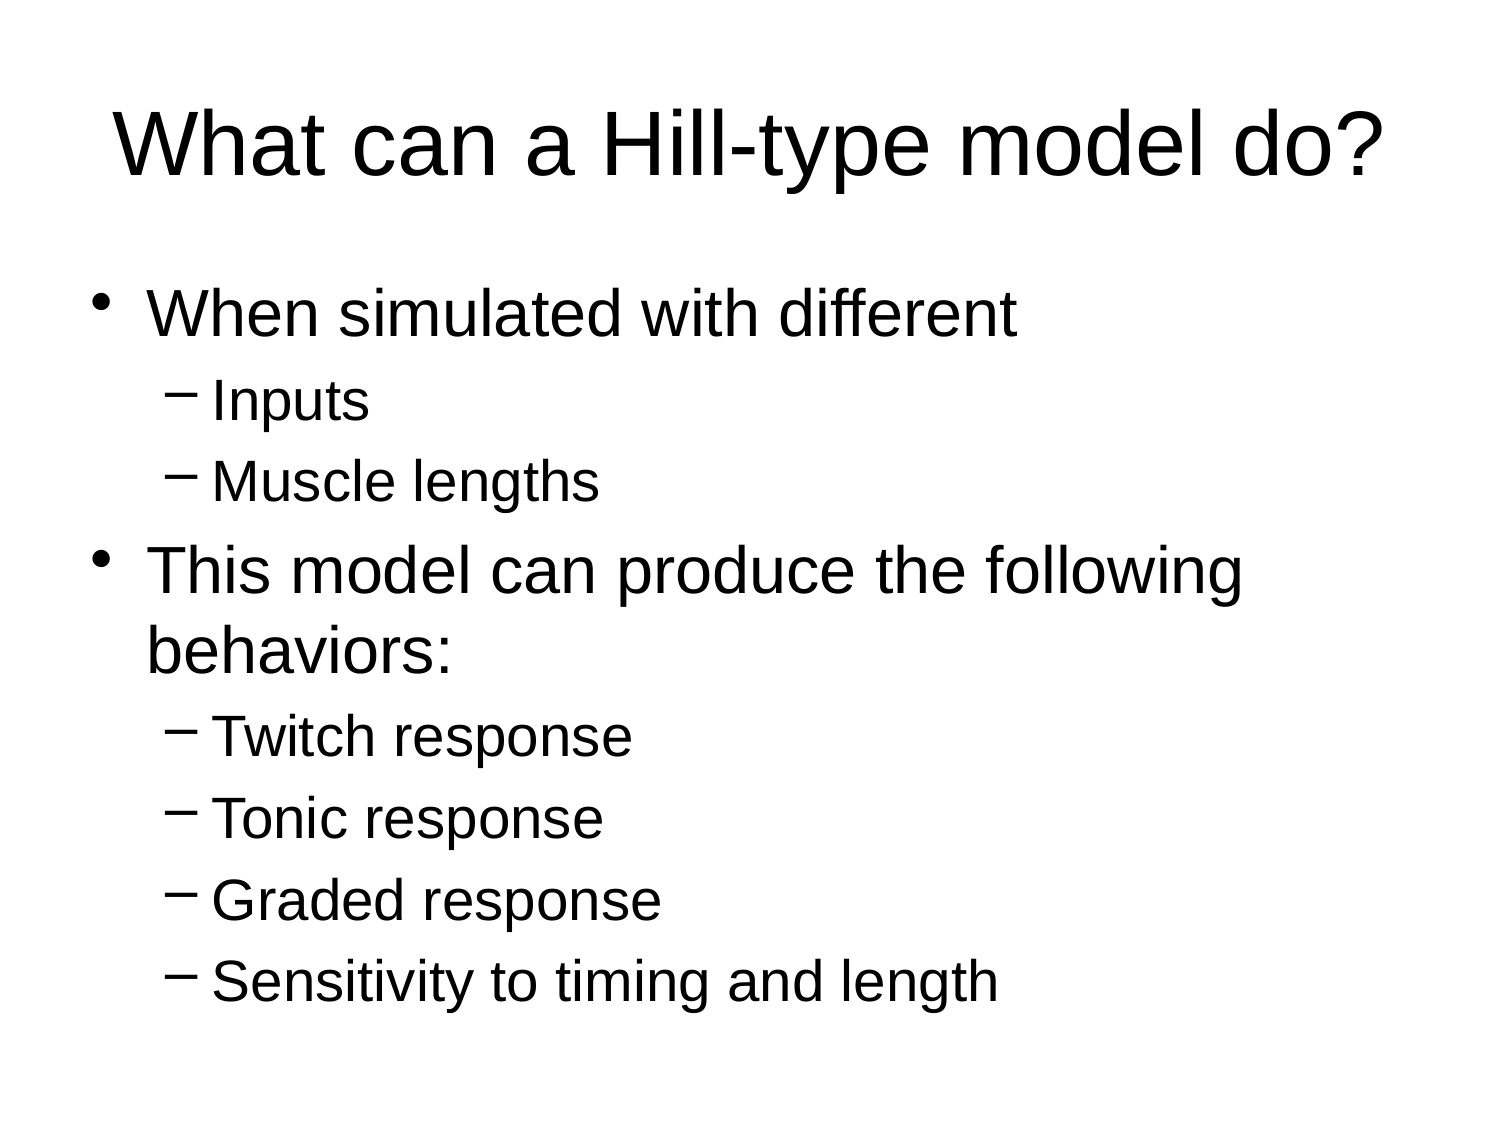

# What can a Hill-type model do?
When simulated with different
Inputs
Muscle lengths
This model can produce the following behaviors:
Twitch response
Tonic response
Graded response
Sensitivity to timing and length